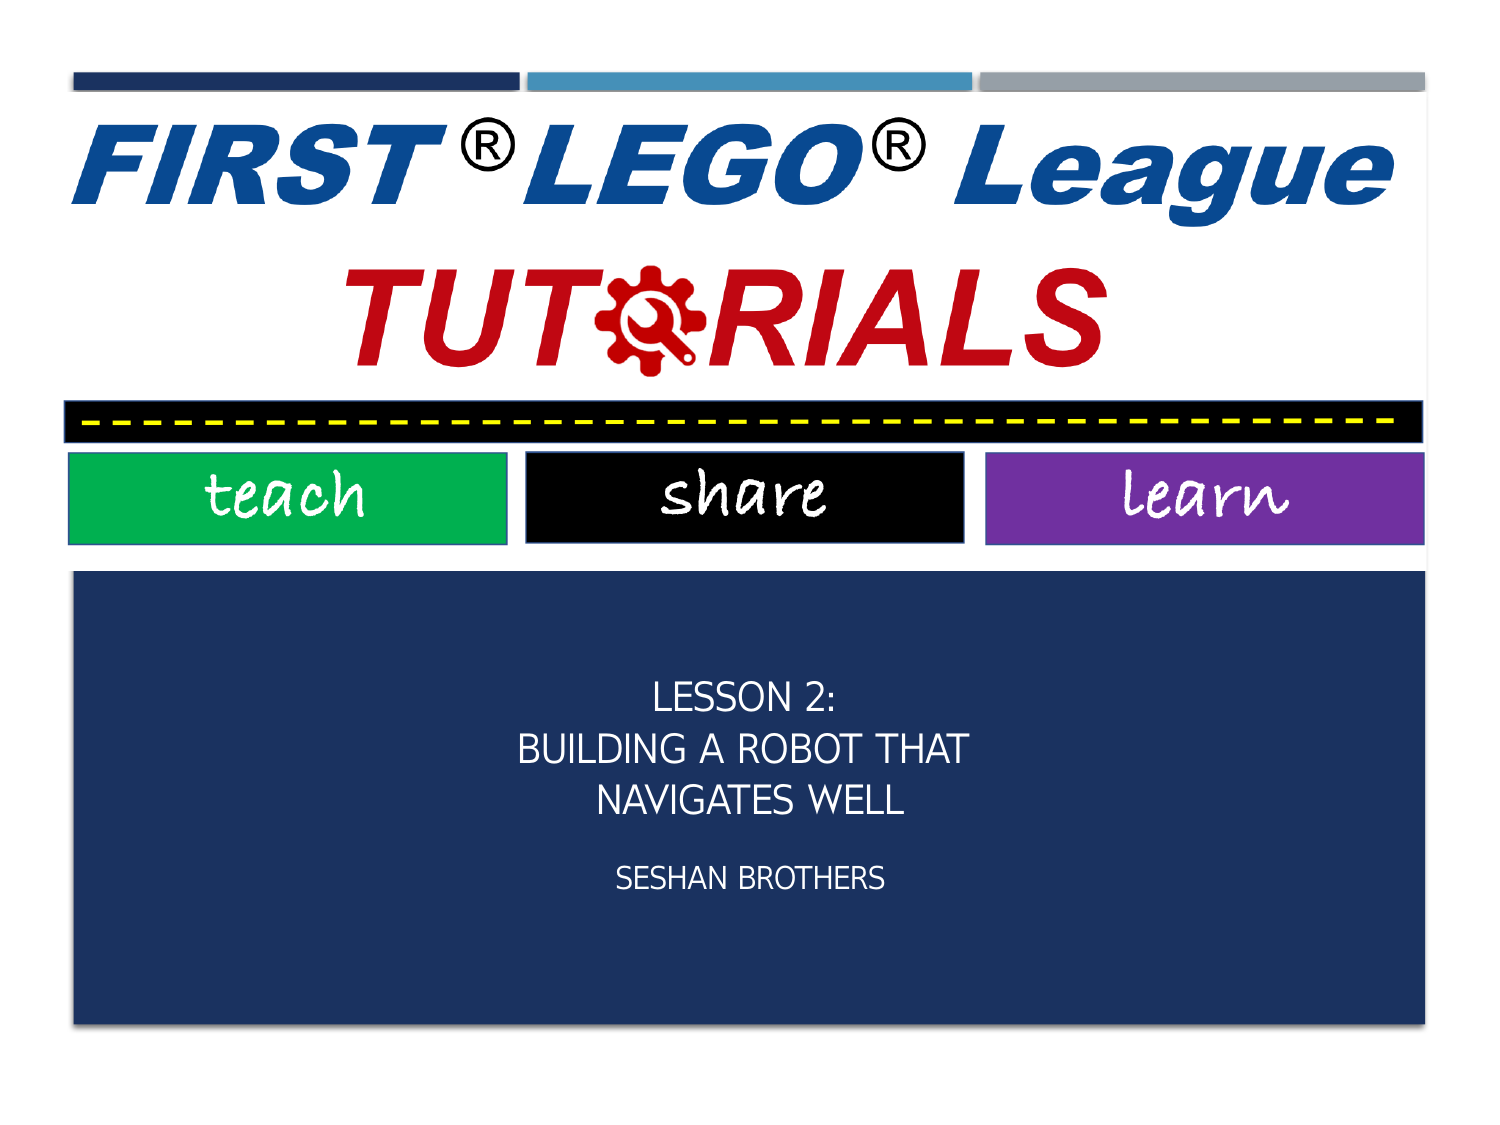

# Lesson 2: Building a robot that navigates well
Seshan brothers